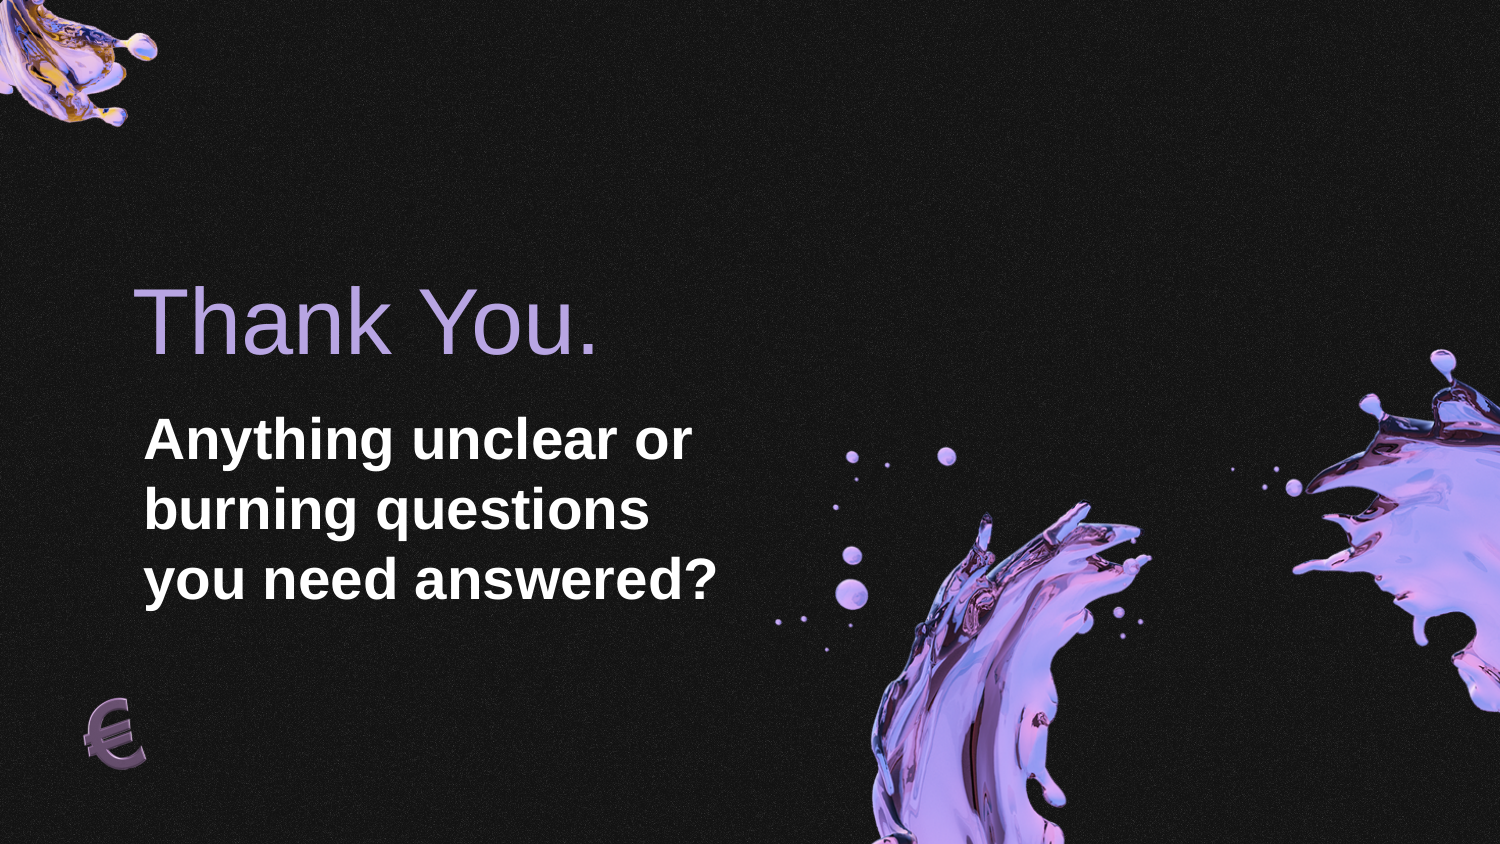

# Thank You.
	Anything unclear or burning questions you need answered?